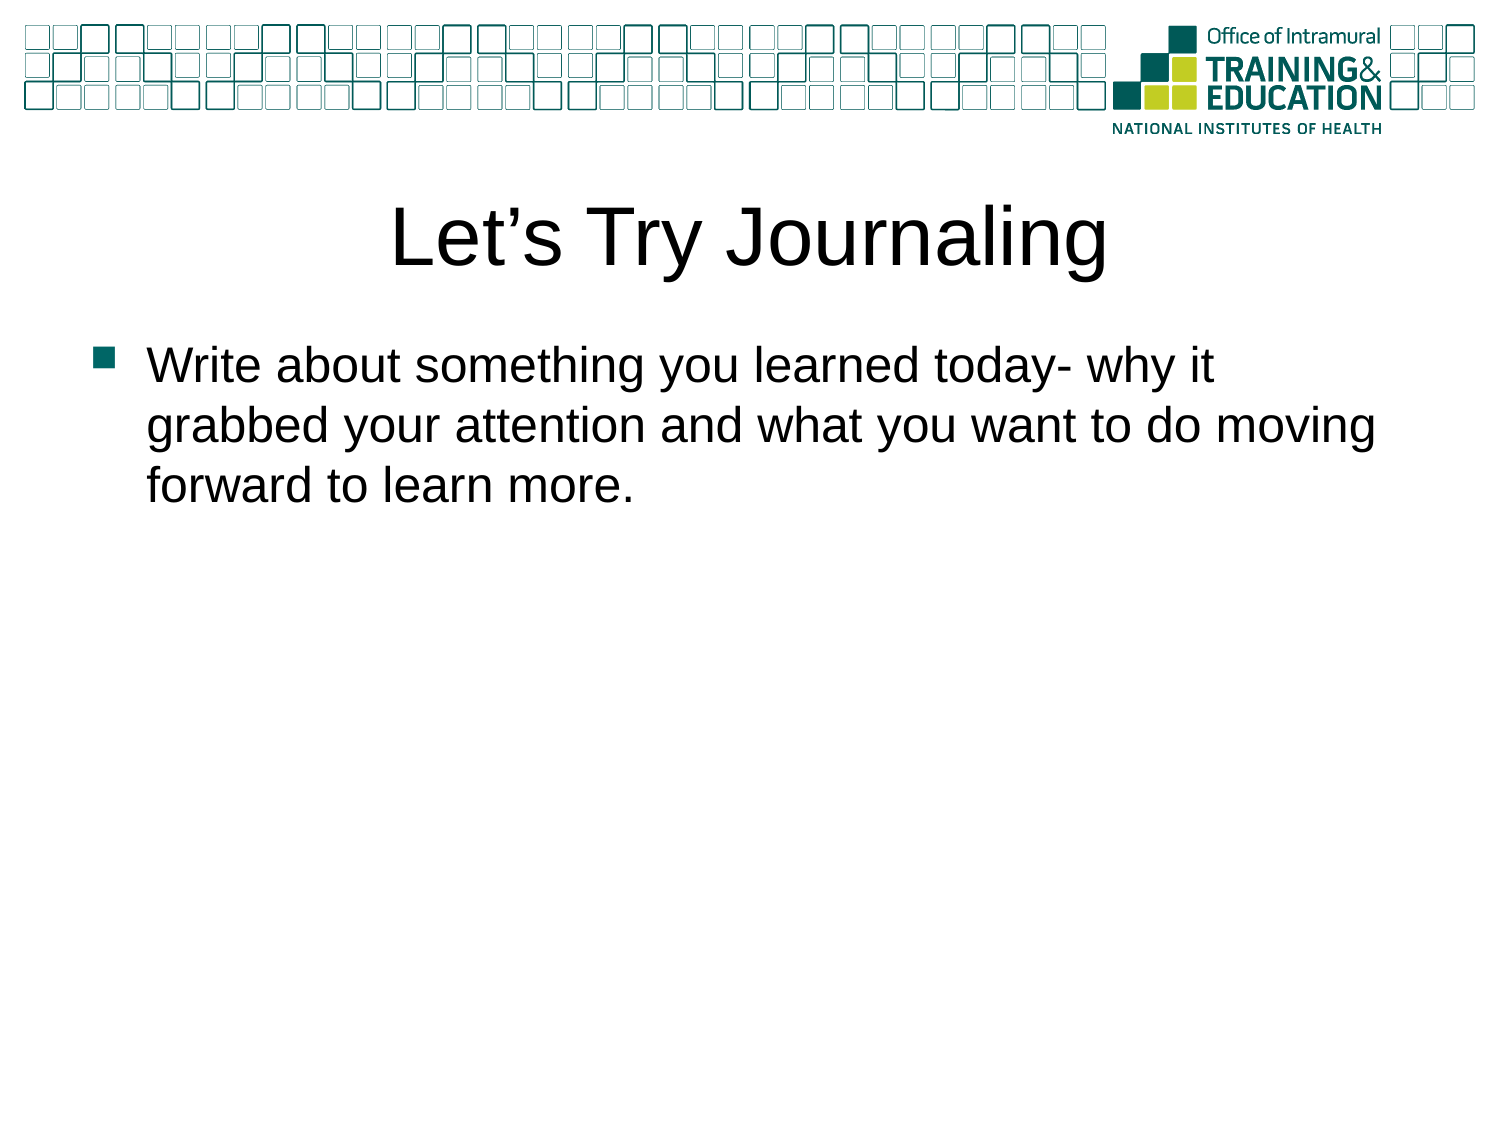

# Let’s Try Journaling
Write about something you learned today- why it grabbed your attention and what you want to do moving forward to learn more.